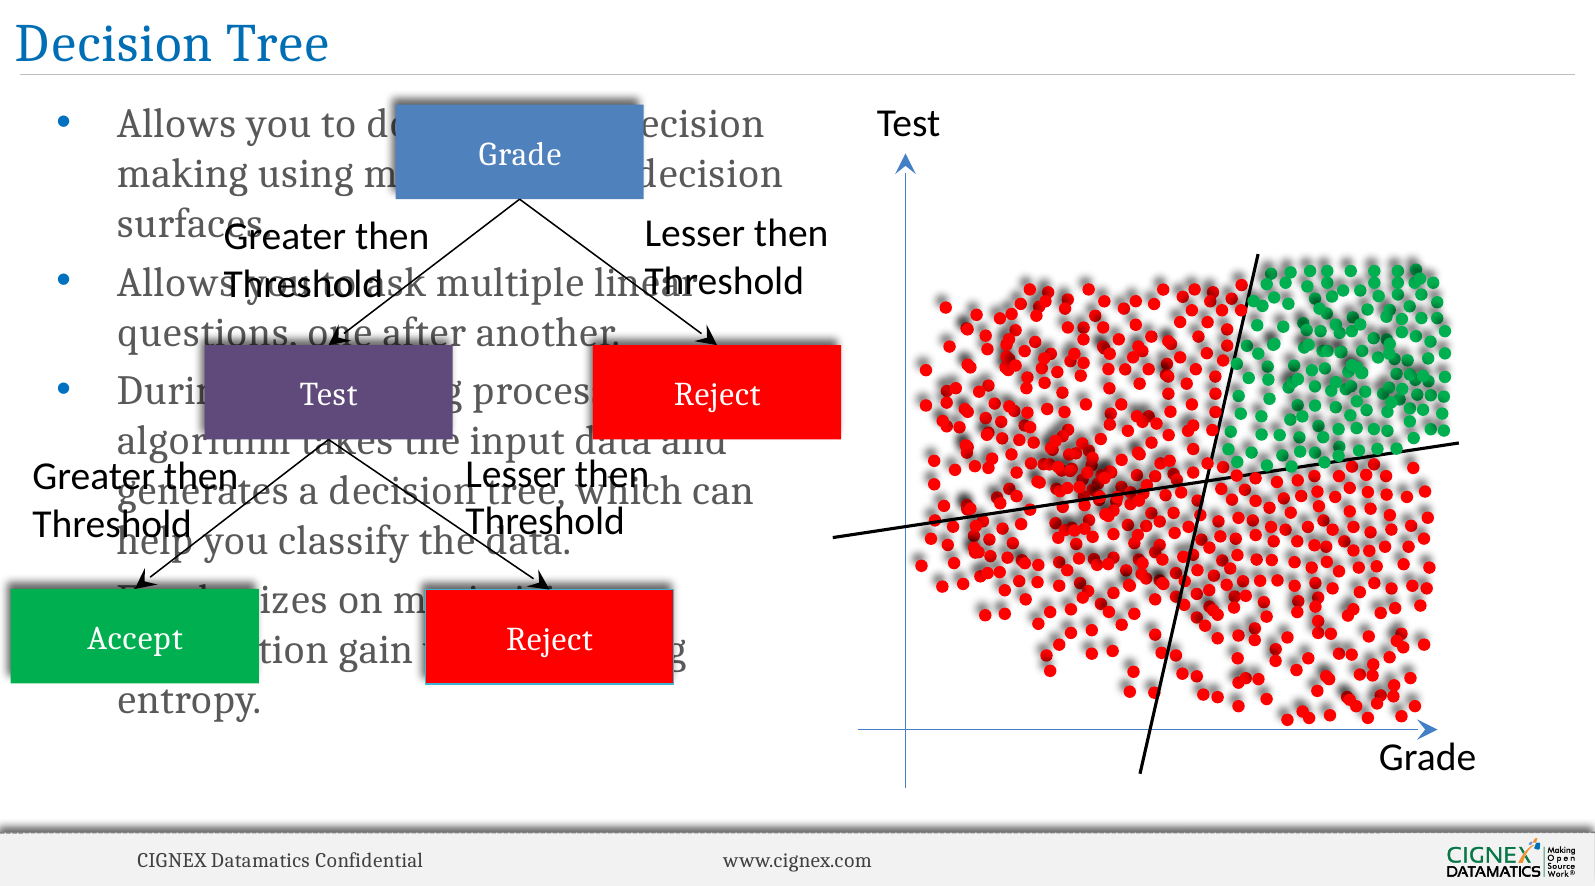

# Decision Tree
Allows you to do non-linear decision making using multiple linear decision surfaces.
Allows you to ask multiple linear questions, one after another.
During the learning process, the algorithm takes the input data and generates a decision tree, which can help you classify the data.
Emphasizes on maximizing information gain while reducing entropy.
Test
Grade
Lesser then
Threshold
Greater then
Threshold

Test
Reject

Lesser then
Threshold

Greater then
Threshold

Accept
Reject

Grade
31